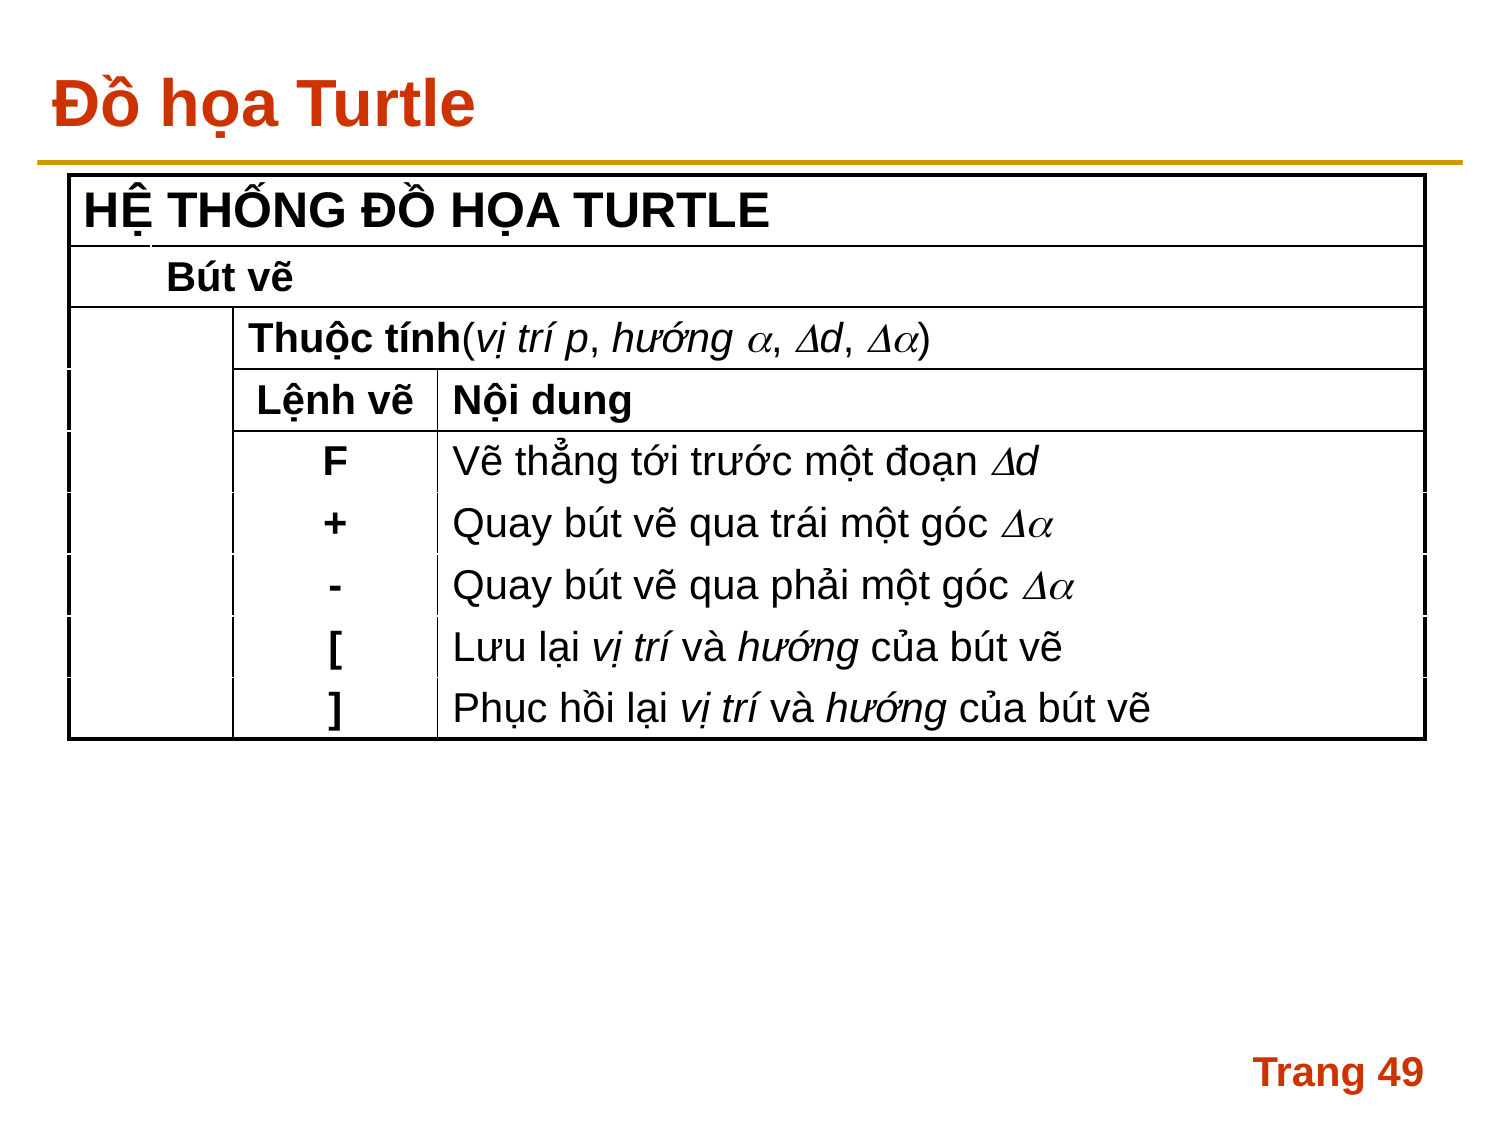

# Đồ họa Turtle
| HỆ THỐNG ĐỒ HỌA TURTLE |  |  |  |
| --- | --- | --- | --- |
|  | Bút vẽ |  |  |
|  |  | Thuộc tính(vị trí p, hướng α, Δd, Δα) |  |
|  |  | Lệnh vẽ | Nội dung |
|  |  | F | Vẽ thẳng tới trước một đoạn Δd |
|  |  | + | Quay bút vẽ qua trái một góc Δα |
|  |  | - | Quay bút vẽ qua phải một góc Δα |
|  |  | [ | Lưu lại vị trí và hướng của bút vẽ |
|  |  | ] | Phục hồi lại vị trí và hướng của bút vẽ |
Trang 49